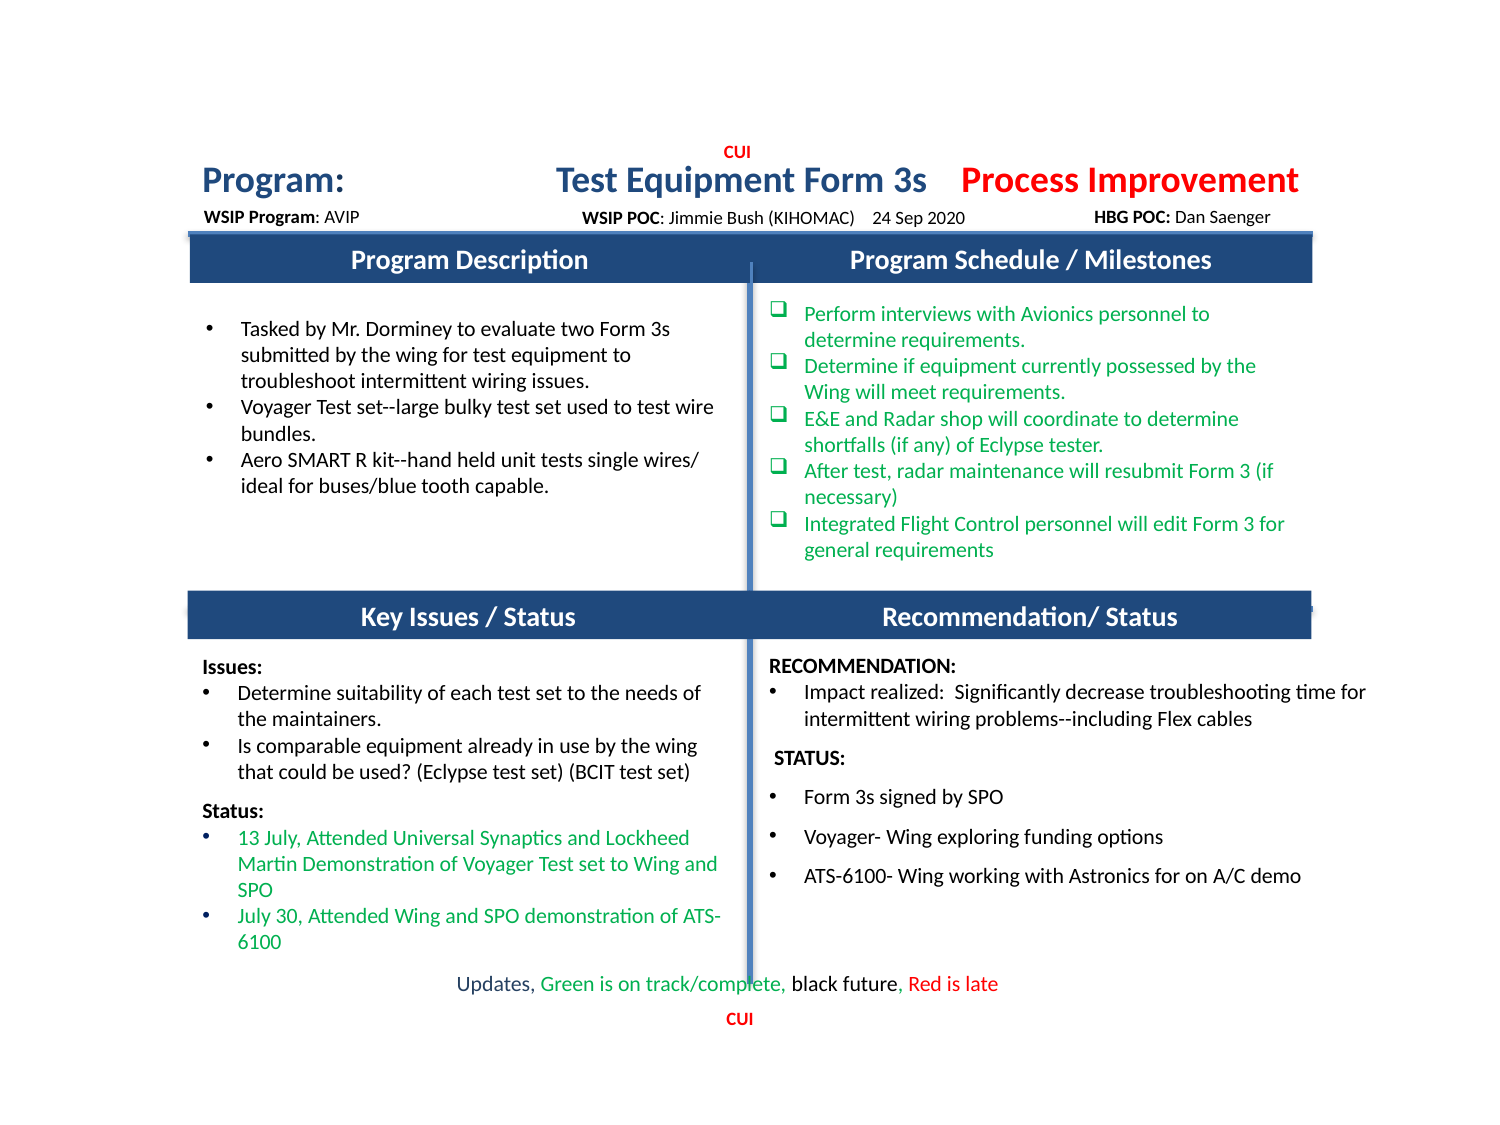

CUI
Program: 	           Test Equipment Form 3s    Process Improvement
WSIP Program: AVIP
HBG POC: Dan Saenger
WSIP POC: Jimmie Bush (KIHOMAC)    24 Sep 2020
Program Description
Program Schedule / Milestones
Perform interviews with Avionics personnel to determine requirements.
Determine if equipment currently possessed by the Wing will meet requirements.
E&E and Radar shop will coordinate to determine shortfalls (if any) of Eclypse tester.
After test, radar maintenance will resubmit Form 3 (if necessary)
Integrated Flight Control personnel will edit Form 3 for general requirements
Tasked by Mr. Dorminey to evaluate two Form 3s submitted by the wing for test equipment to troubleshoot intermittent wiring issues.
Voyager Test set--large bulky test set used to test wire bundles.
Aero SMART R kit--hand held unit tests single wires/ ideal for buses/blue tooth capable.

Key Issues / Status
Recommendation/ Status
RECOMMENDATION:
Impact realized:  Significantly decrease troubleshooting time for intermittent wiring problems--including Flex cables
 STATUS:
Form 3s signed by SPO
Voyager- Wing exploring funding options
ATS-6100- Wing working with Astronics for on A/C demo
Issues:
Determine suitability of each test set to the needs of the maintainers.
Is comparable equipment already in use by the wing that could be used? (Eclypse test set) (BCIT test set)
Status:
13 July, Attended Universal Synaptics and Lockheed Martin Demonstration of Voyager Test set to Wing and SPO
July 30, Attended Wing and SPO demonstration of ATS-6100

Updates, Green is on track/complete, black future, Red is late
CUI